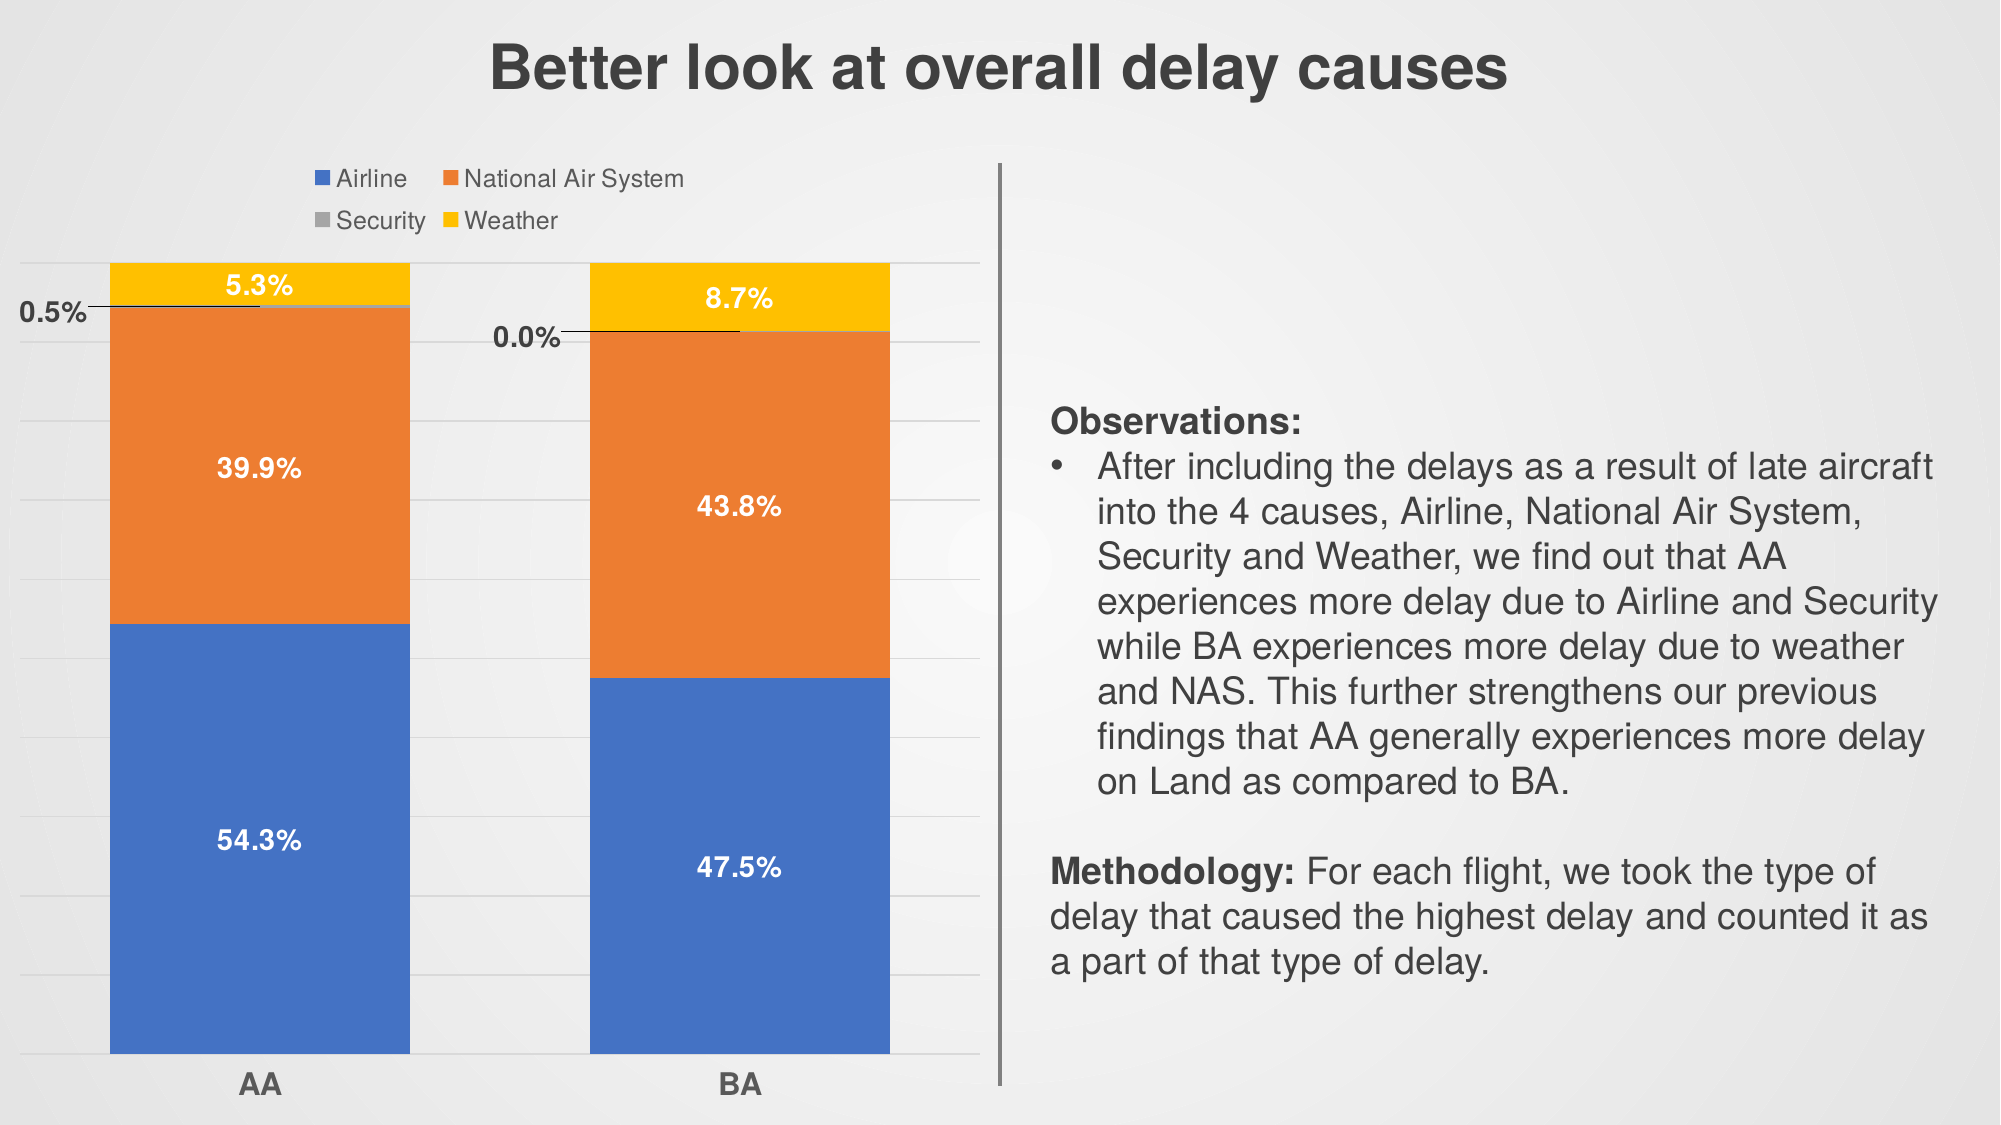

Better look at overall delay causes

### Chart

| Category | Airline | National Air System | Security | Weather |
|---|---|---|---|---|
| BA | 0.47547566688976 | 0.43751792714408644 | 0.00047805717563820634 | 0.08652834879051535 |
| AA | 0.54322473854488 | 0.39929275449552326 | 0.0048905274245730195 | 0.0525919795350237 |
Observations:
After including the delays as a result of late aircraft into the 4 causes, Airline, National Air System, Security and Weather, we find out that AA experiences more delay due to Airline and Security while BA experiences more delay due to weather and NAS. This further strengthens our previous findings that AA generally experiences more delay on Land as compared to BA.

Methodology: For each flight, we took the type of delay that caused the highest delay and counted it as a part of that type of delay.